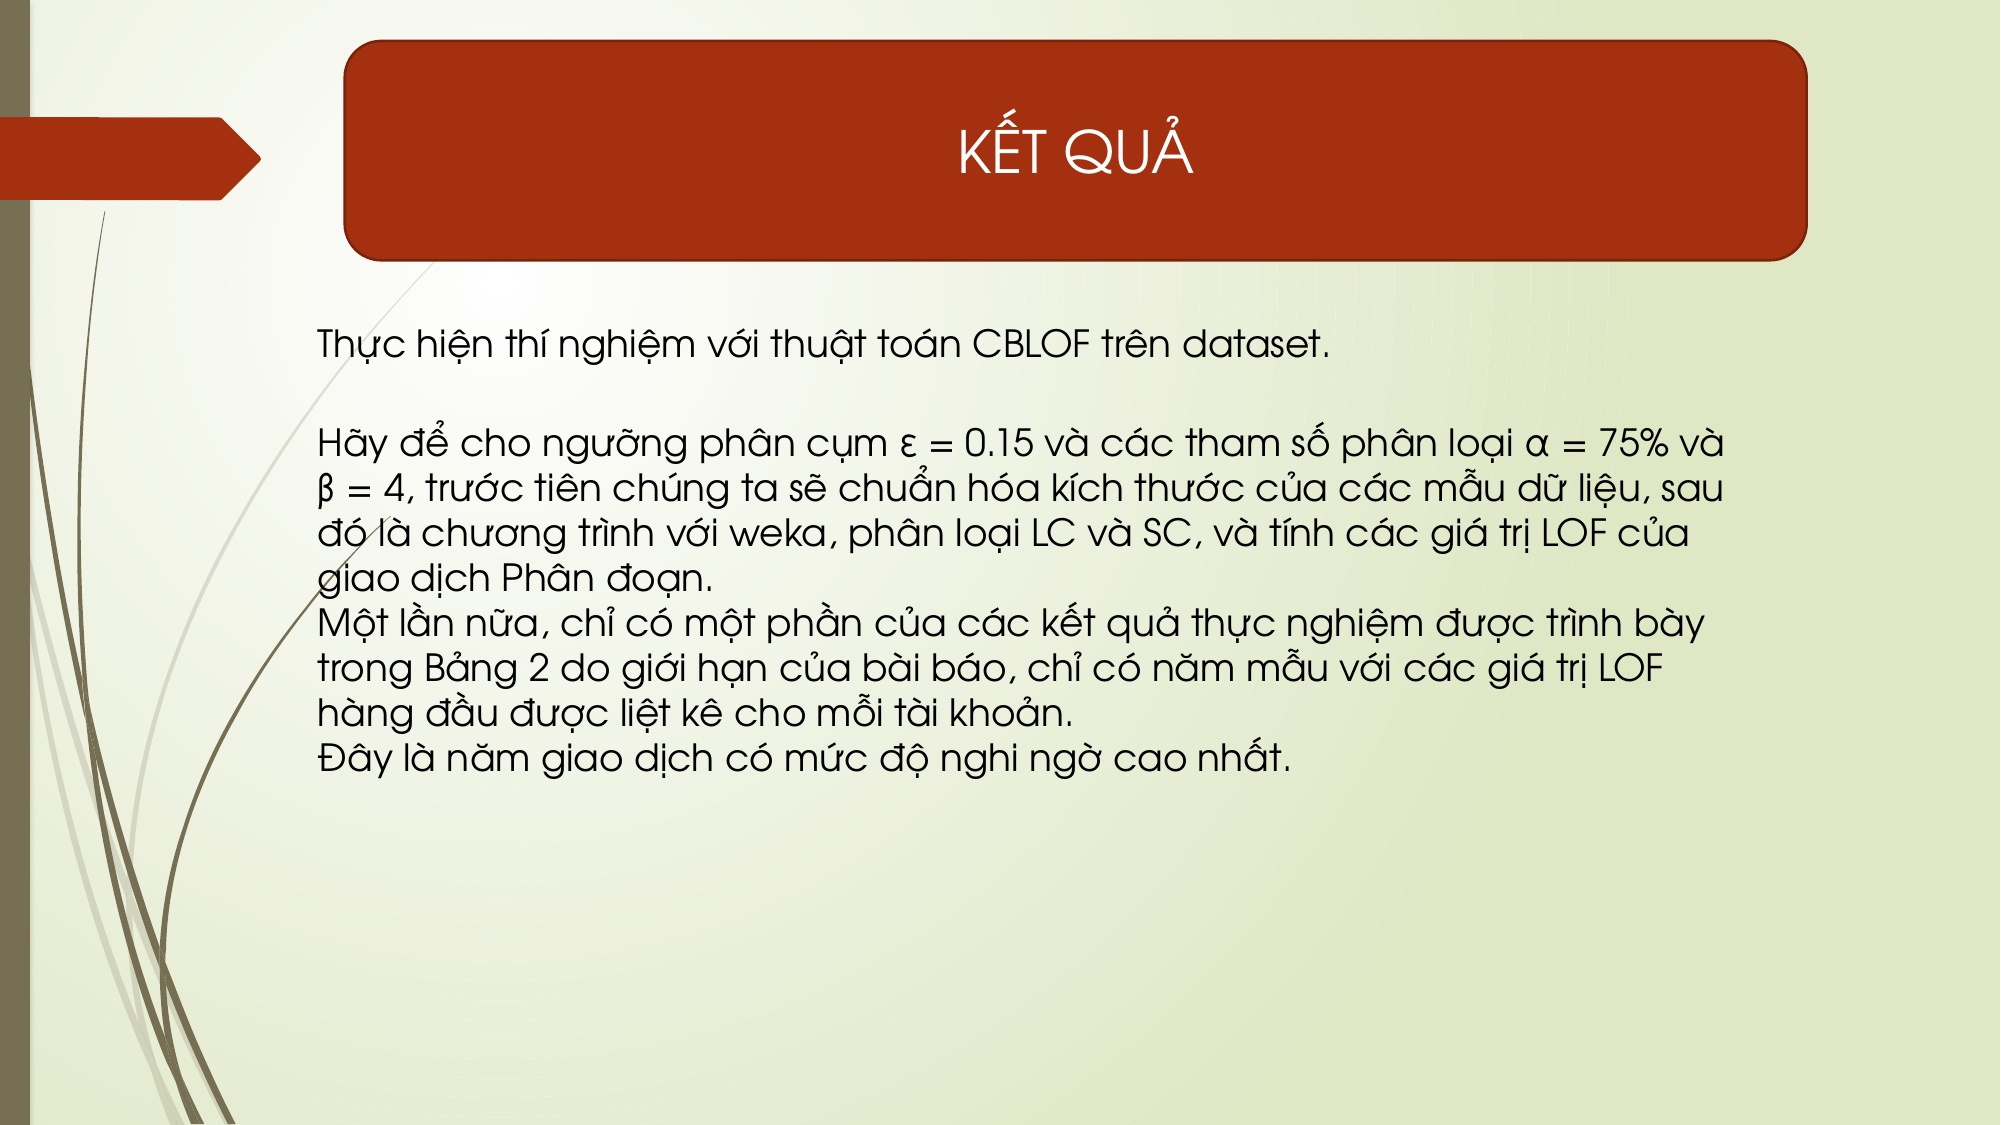

KẾT QUẢ
Thực hiện thí nghiệm với thuật toán CBLOF trên dataset.
Hãy để cho ngưỡng phân cụm ε = 0.15 và các tham số phân loại α = 75% và β = 4, trước tiên chúng ta sẽ chuẩn hóa kích thước của các mẫu dữ liệu, sau đó là chương trình với weka, phân loại LC và SC, và tính các giá trị LOF của giao dịch Phân đoạn.
Một lần nữa, chỉ có một phần của các kết quả thực nghiệm được trình bày trong Bảng 2 do giới hạn của bài báo, chỉ có năm mẫu với các giá trị LOF hàng đầu được liệt kê cho mỗi tài khoản.
Đây là năm giao dịch có mức độ nghi ngờ cao nhất.